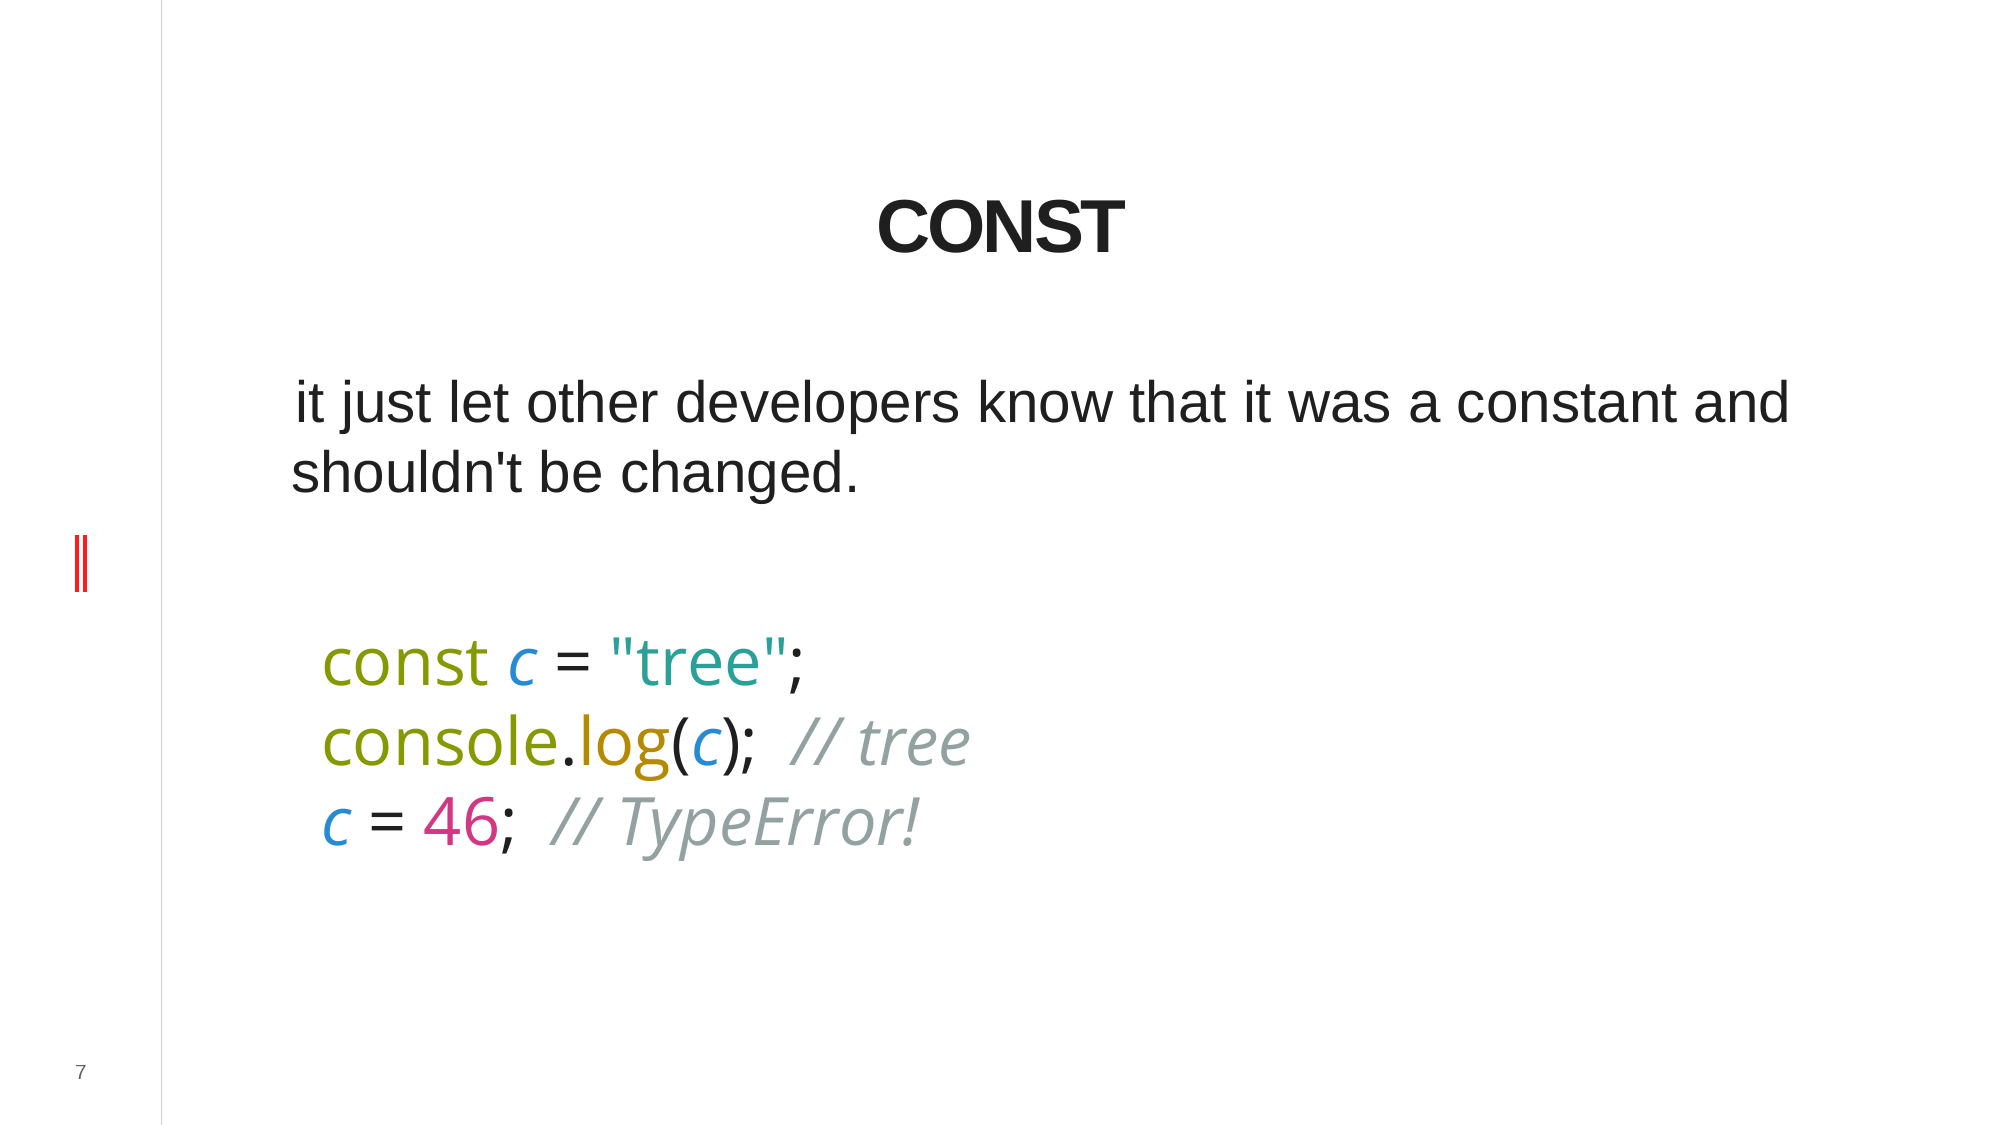

# CONST
 it just let other developers know that it was a constant and shouldn't be changed.
const c = "tree";
console.log(c);  // tree
c = 46;  // TypeError!
7